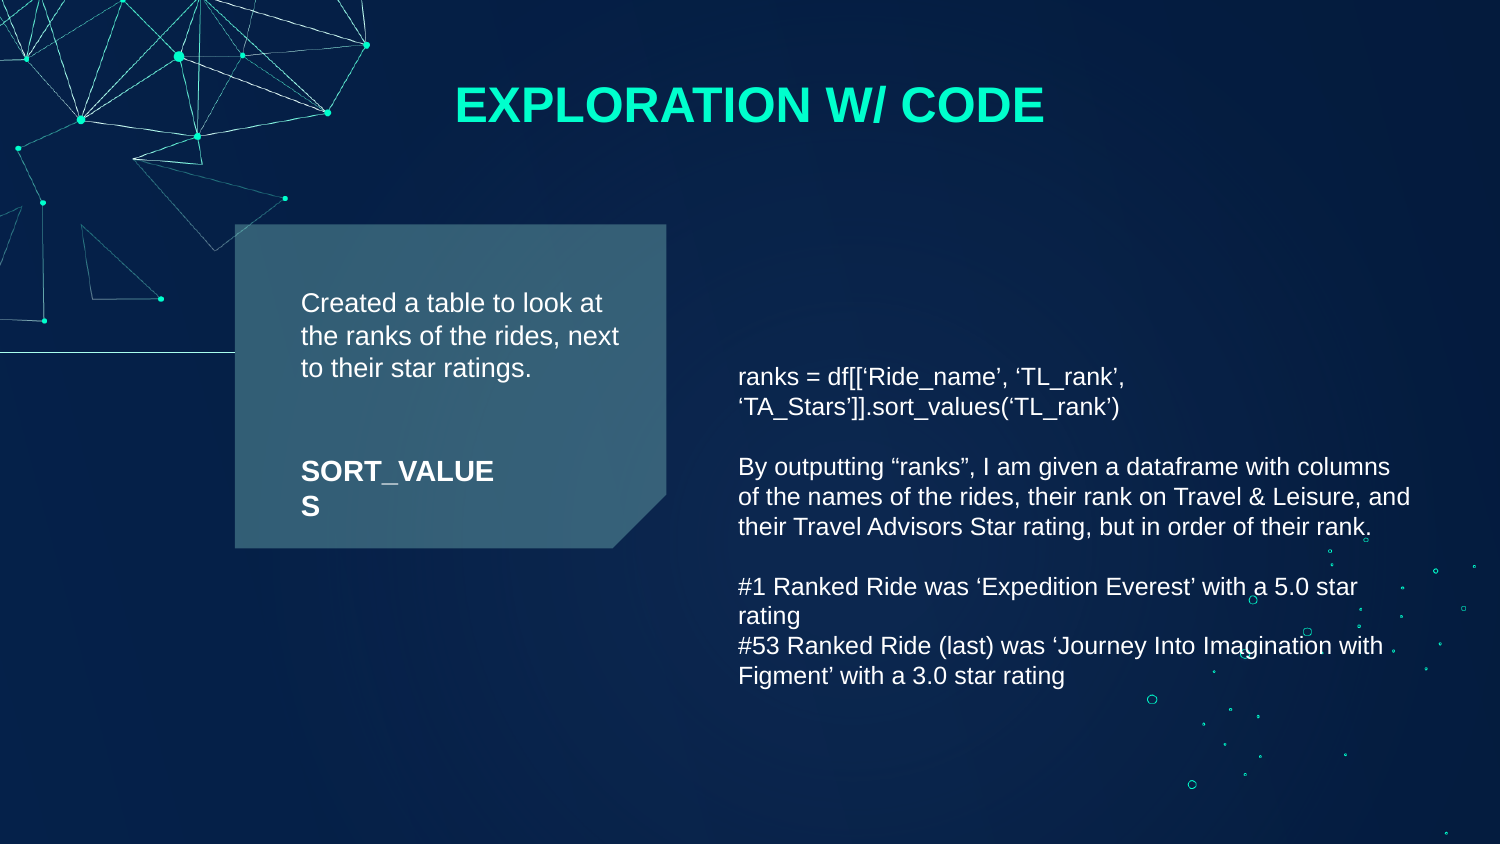

# EXPLORATION W/ CODE

Created a table to look at the ranks of the rides, next to their star ratings.

ranks = df[[‘Ride_name’, ‘TL_rank’, ‘TA_Stars’]].sort_values(‘TL_rank’)

By outputting “ranks”, I am given a dataframe with columns of the names of the rides, their rank on Travel & Leisure, and their Travel Advisors Star rating, but in order of their rank.

#1 Ranked Ride was ‘Expedition Everest’ with a 5.0 star rating
#53 Ranked Ride (last) was ‘Journey Into Imagination with Figment’ with a 3.0 star rating
SORT_VALUES